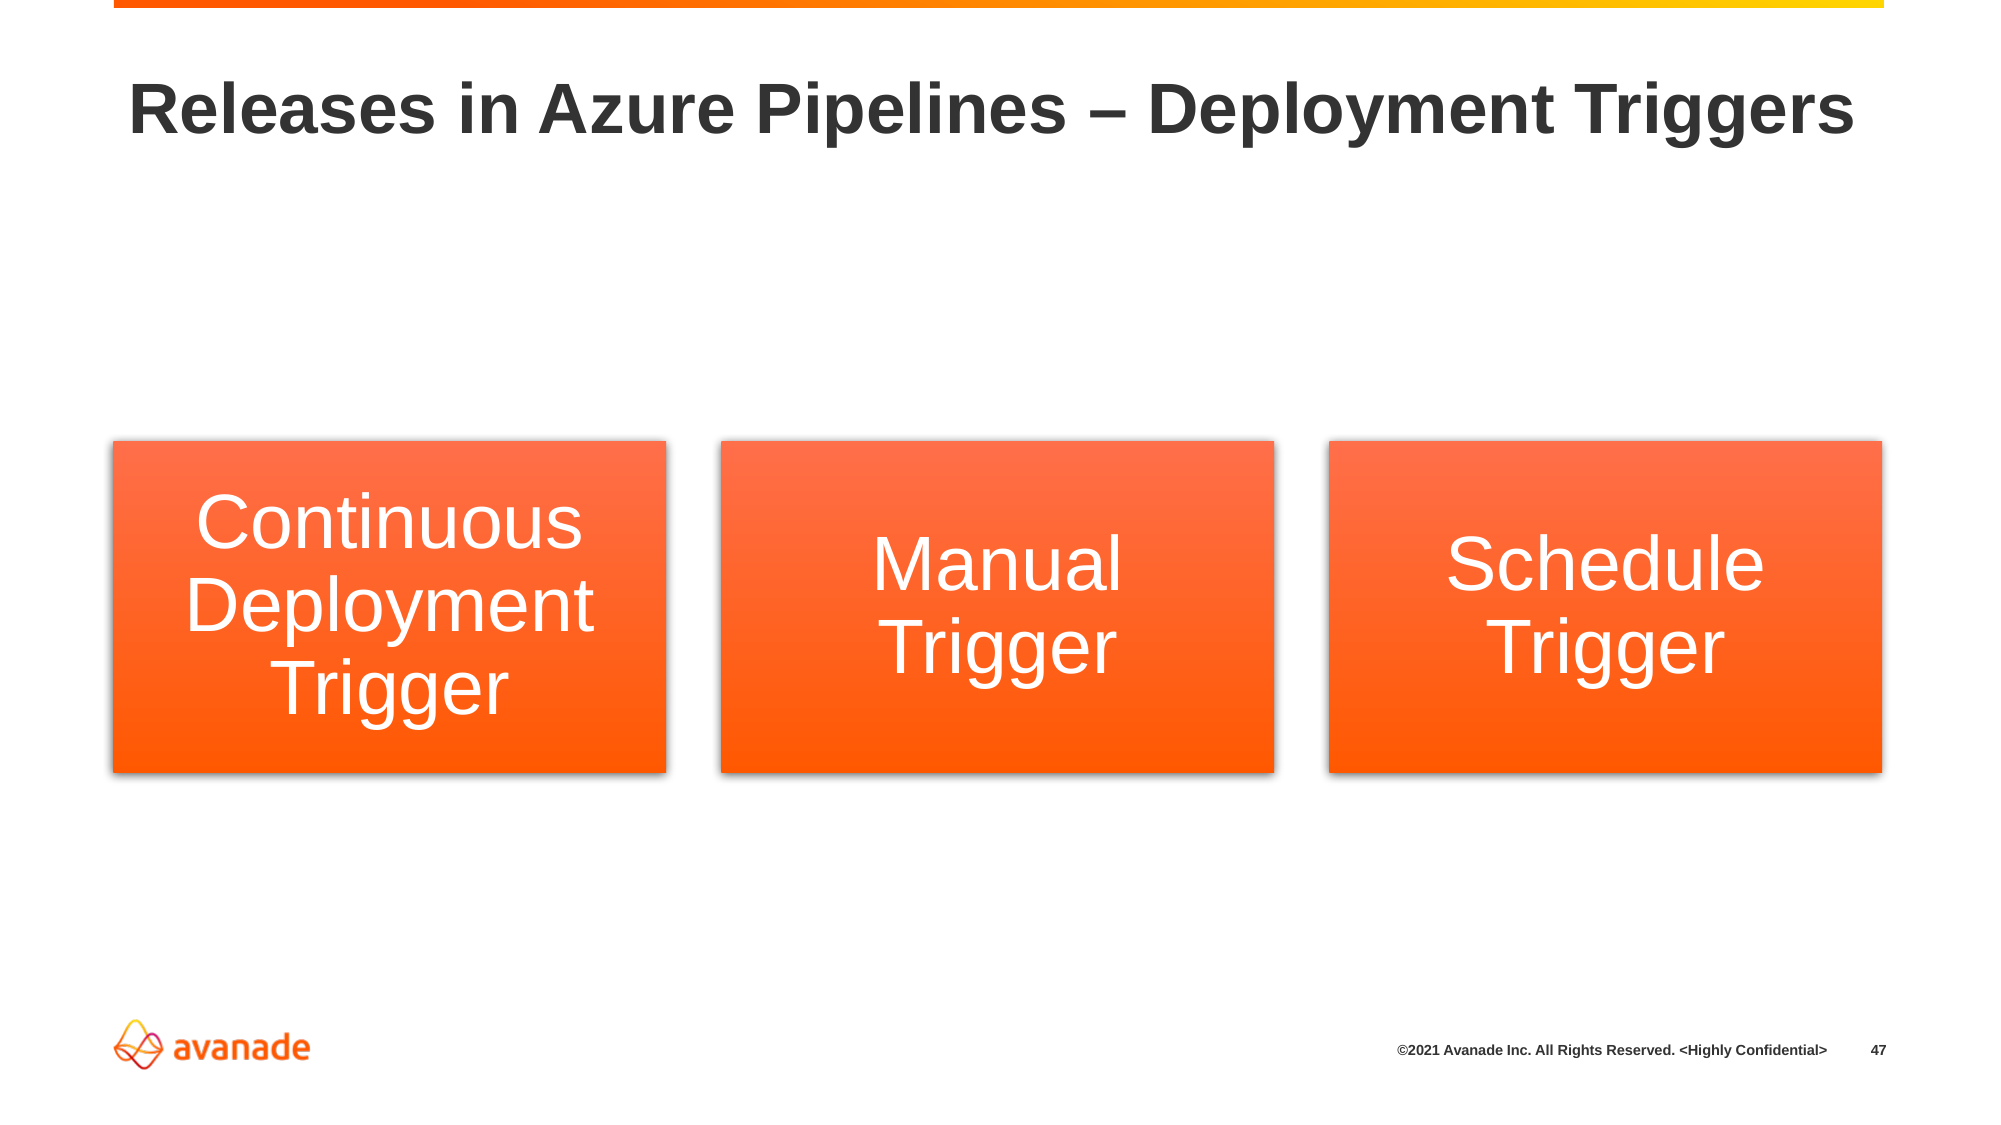

# Releases in Azure Pipelines – Deployment Triggers
Continuous Deployment Trigger
Manual Trigger
Schedule Trigger